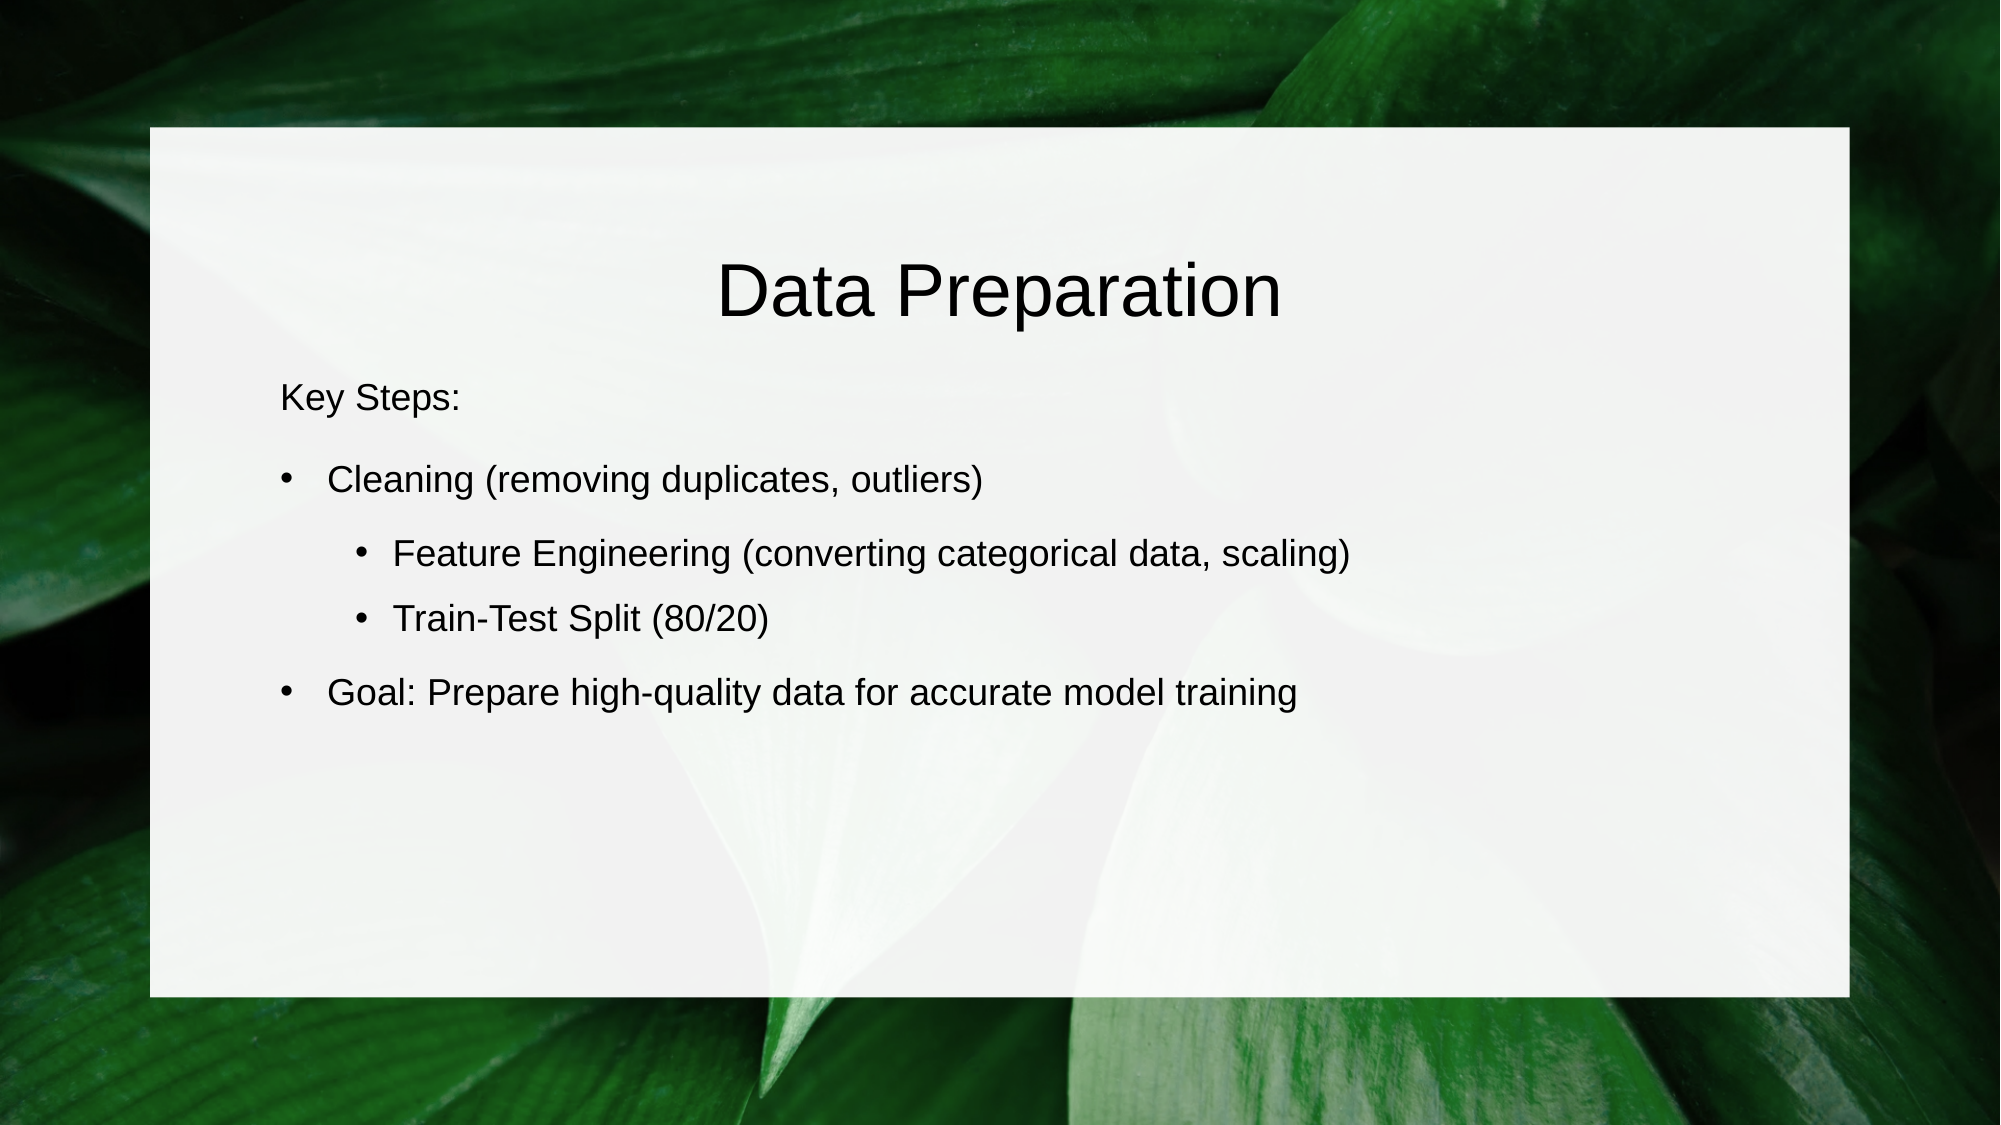

# Data Preparation
Key Steps:
Cleaning (removing duplicates, outliers)
Feature Engineering (converting categorical data, scaling)
Train-Test Split (80/20)
Goal: Prepare high-quality data for accurate model training